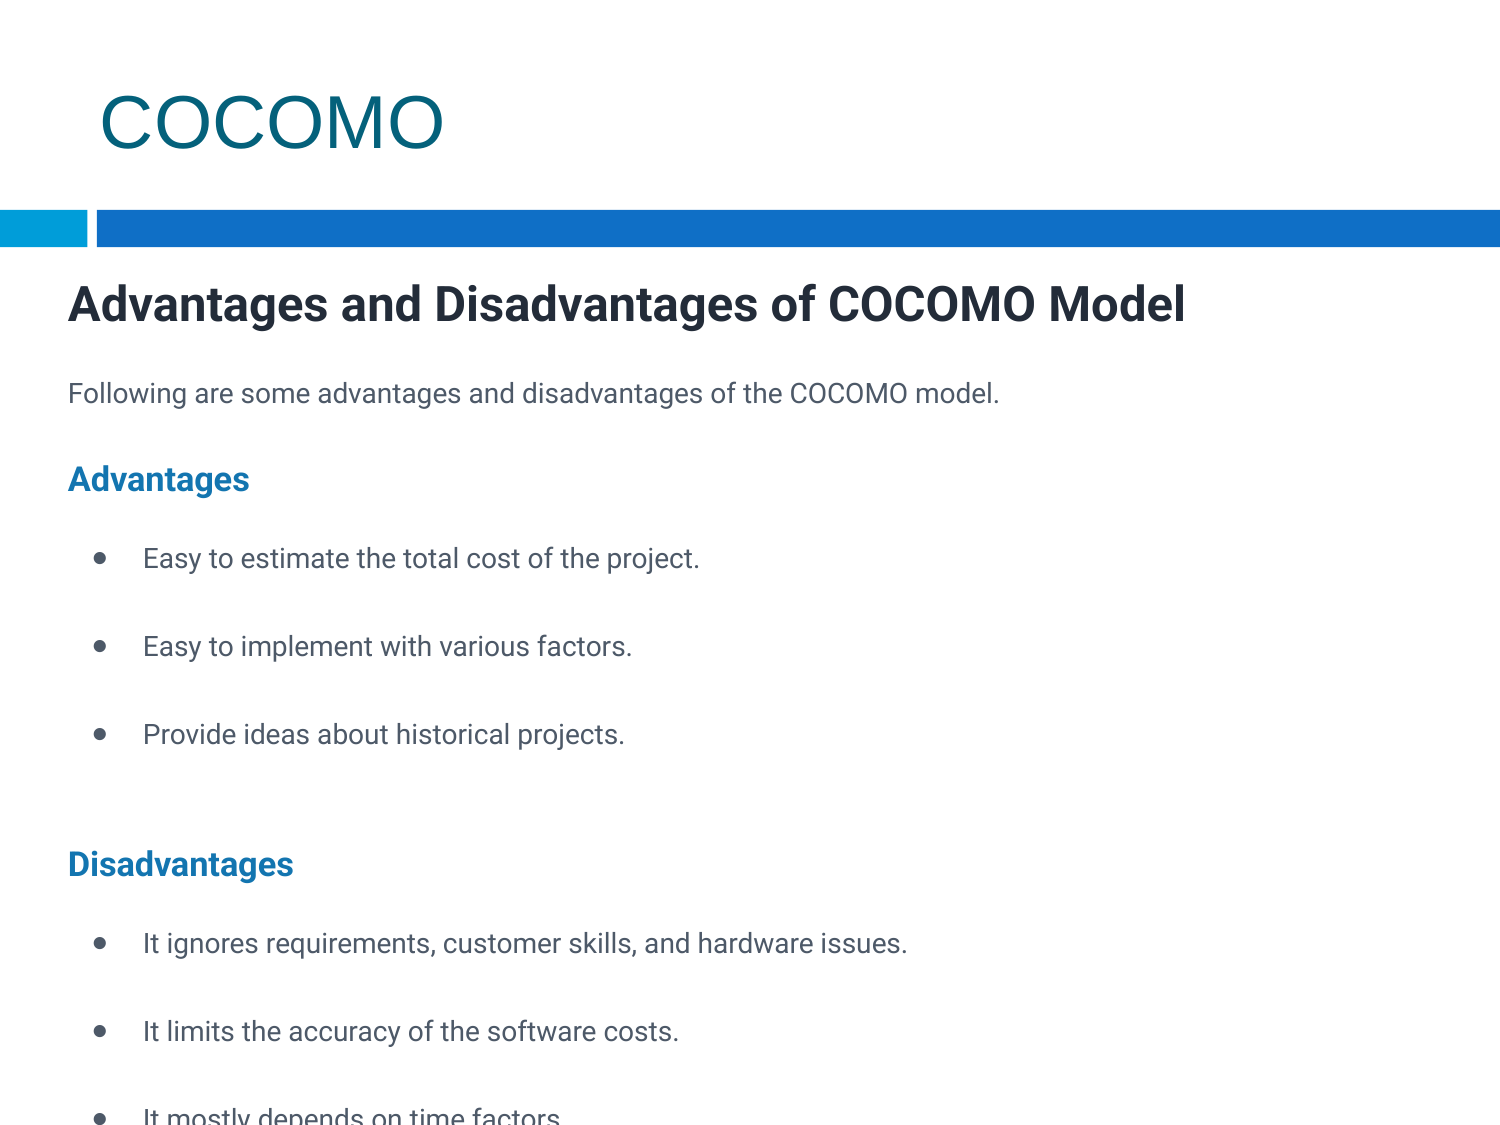

# COCOMO

Advantages and Disadvantages of COCOMO Model
Following are some advantages and disadvantages of the COCOMO model.
Advantages
Easy to estimate the total cost of the project.
Easy to implement with various factors.
Provide ideas about historical projects.
Disadvantages
It ignores requirements, customer skills, and hardware issues.
It limits the accuracy of the software costs.
It mostly depends on time factors.